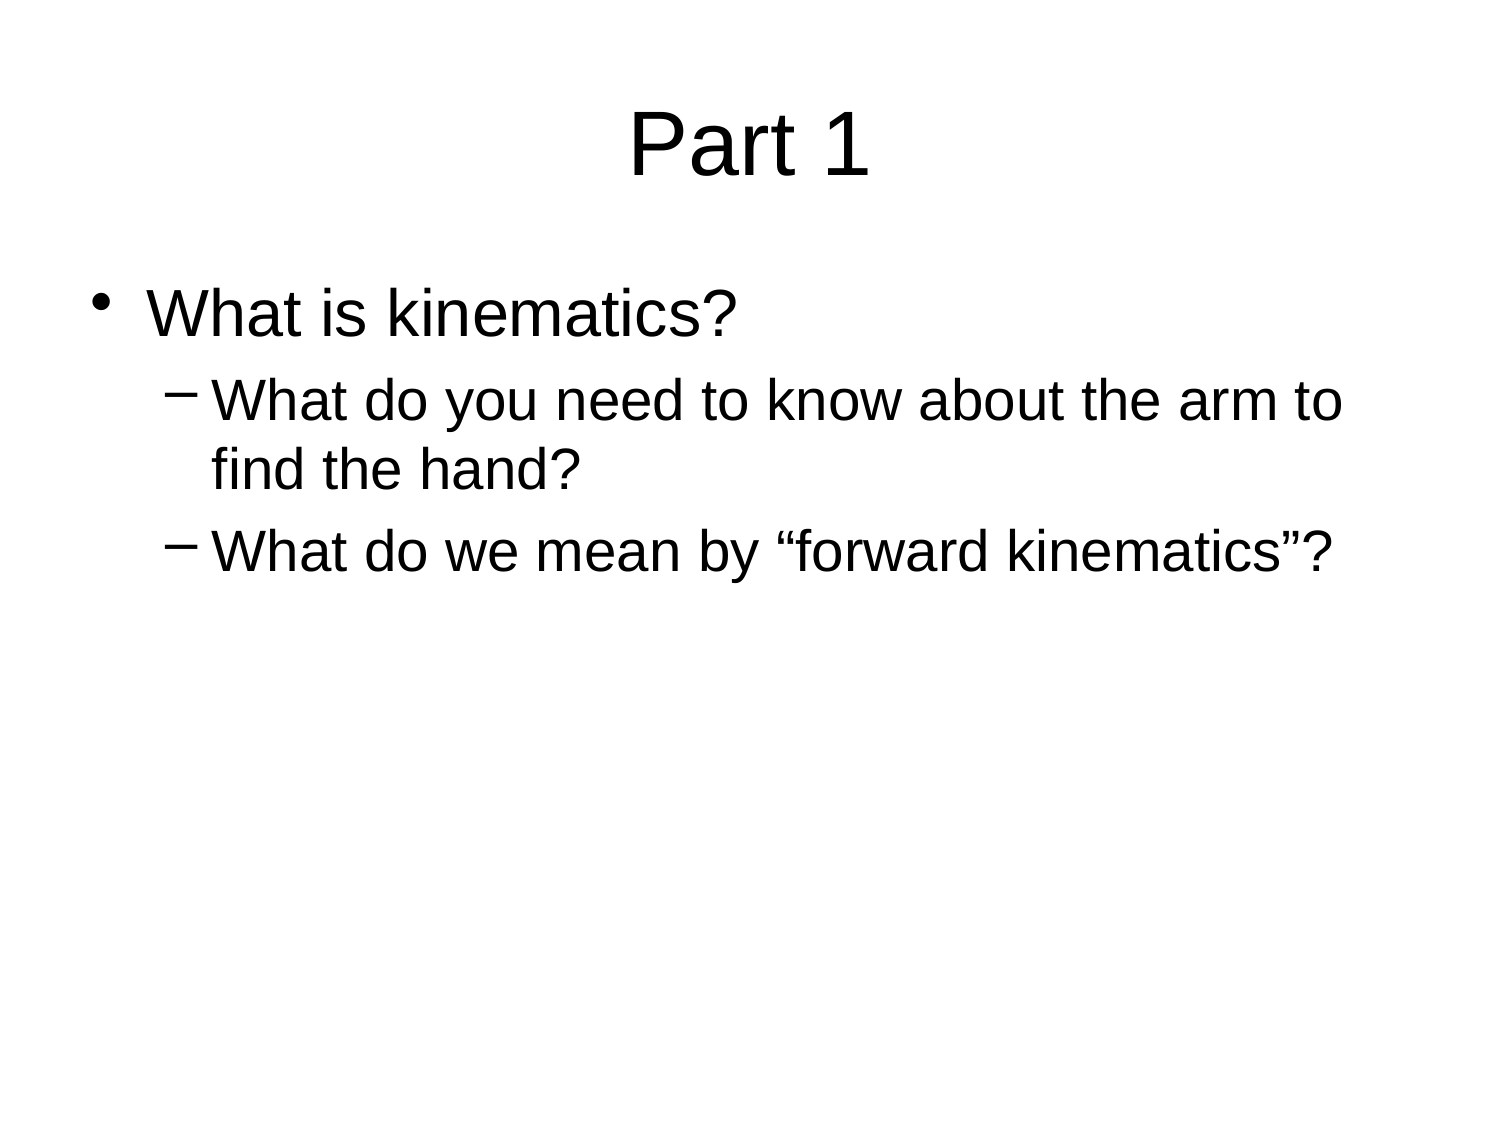

# Part 1
What is kinematics?
What do you need to know about the arm to find the hand?
What do we mean by “forward kinematics”?